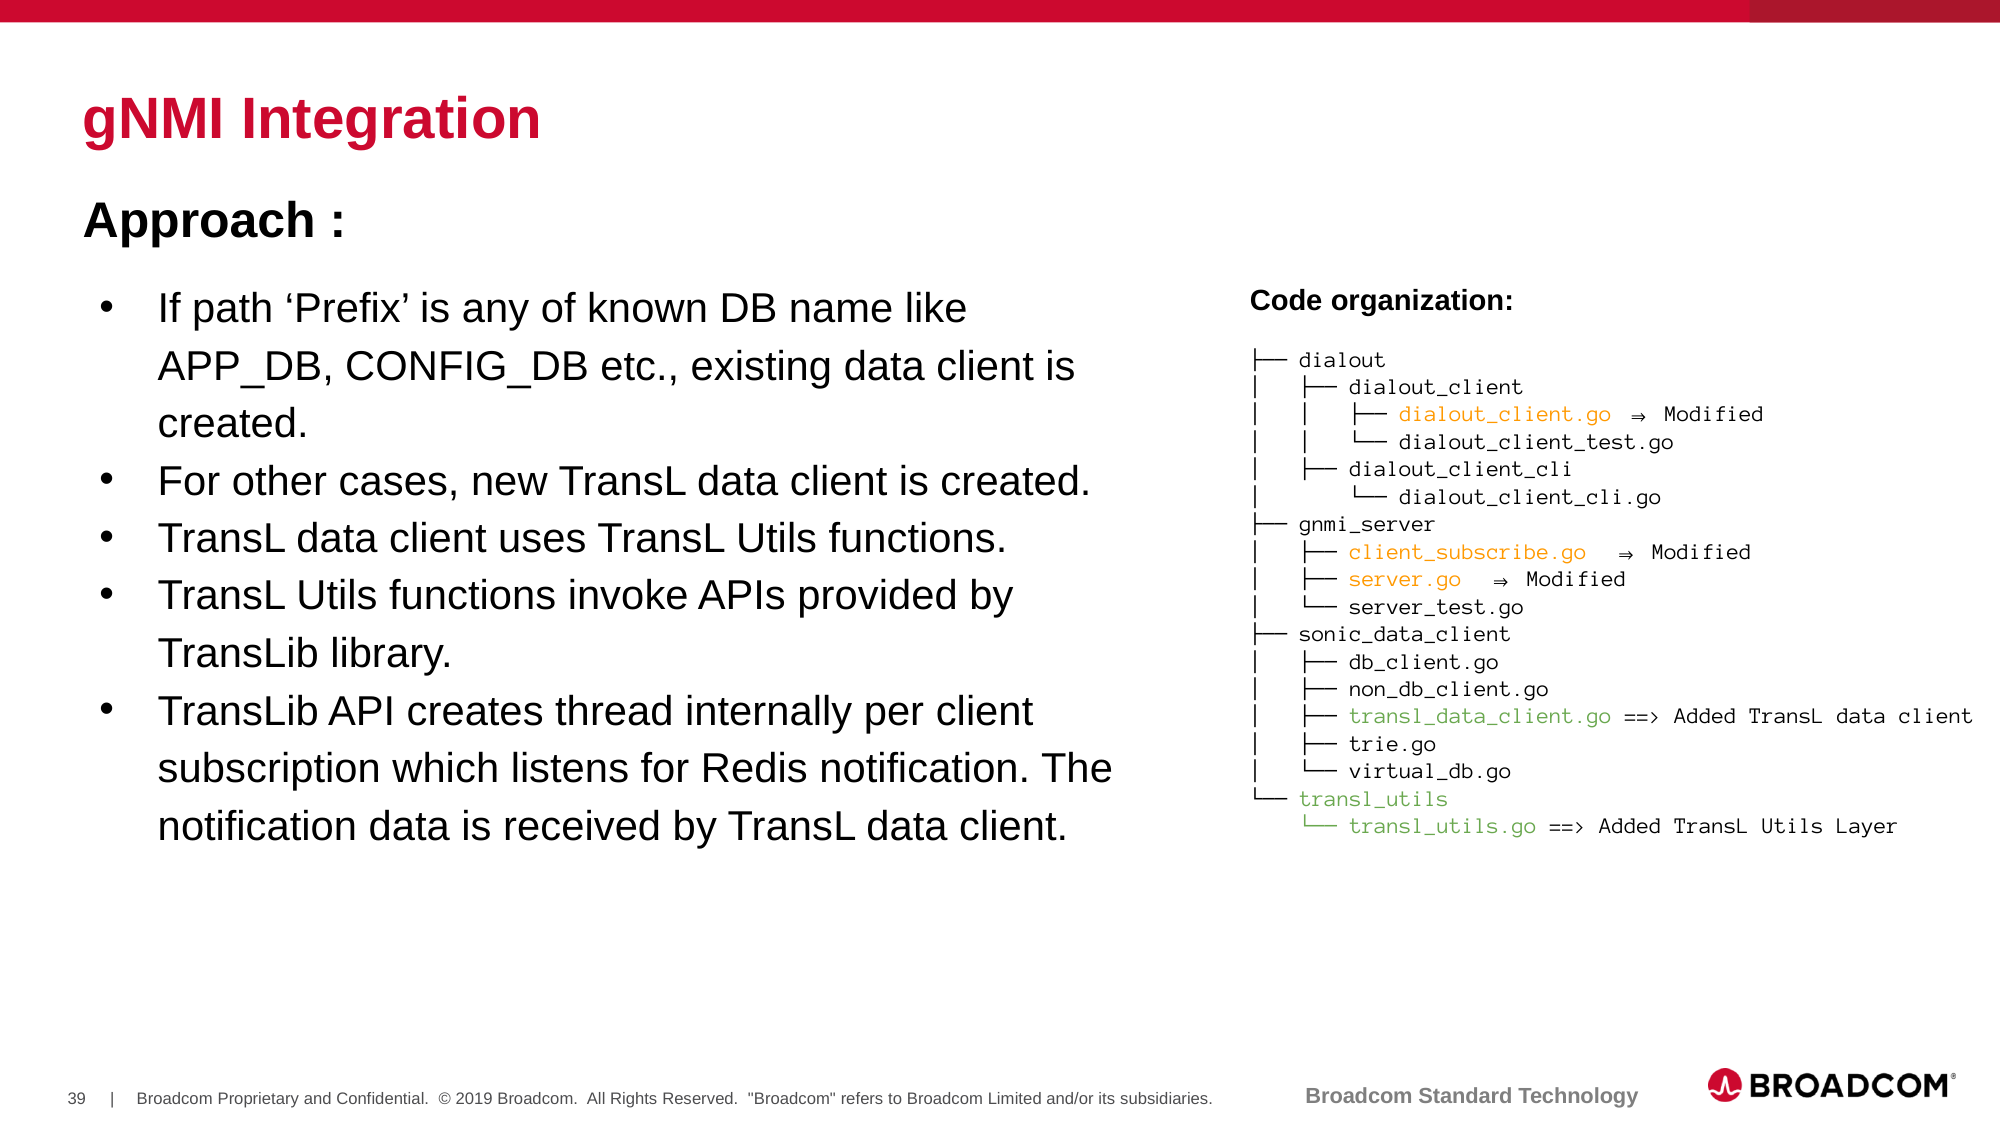

# gNMI Integration
Approach :
If path ‘Prefix’ is any of known DB name like APP_DB, CONFIG_DB etc., existing data client is created.
For other cases, new TransL data client is created.
TransL data client uses TransL Utils functions.
TransL Utils functions invoke APIs provided by TransLib library.
TransLib API creates thread internally per client subscription which listens for Redis notification. The notification data is received by TransL data client.
Code organization:

├── dialout
│   ├── dialout_client
│   │   ├── dialout_client.go ⇒ Modified
│   │   └── dialout_client_test.go
│   ├── dialout_client_cli
│       └── dialout_client_cli.go
├── gnmi_server
│   ├── client_subscribe.go  ⇒ Modified
│   ├── server.go  ⇒ Modified
│   └── server_test.go
├── sonic_data_client
│   ├── db_client.go
│   ├── non_db_client.go
│   ├── transl_data_client.go ==> Added TransL data client
│   ├── trie.go
│   └── virtual_db.go
└── transl_utils
    └── transl_utils.go ==> Added TransL Utils Layer